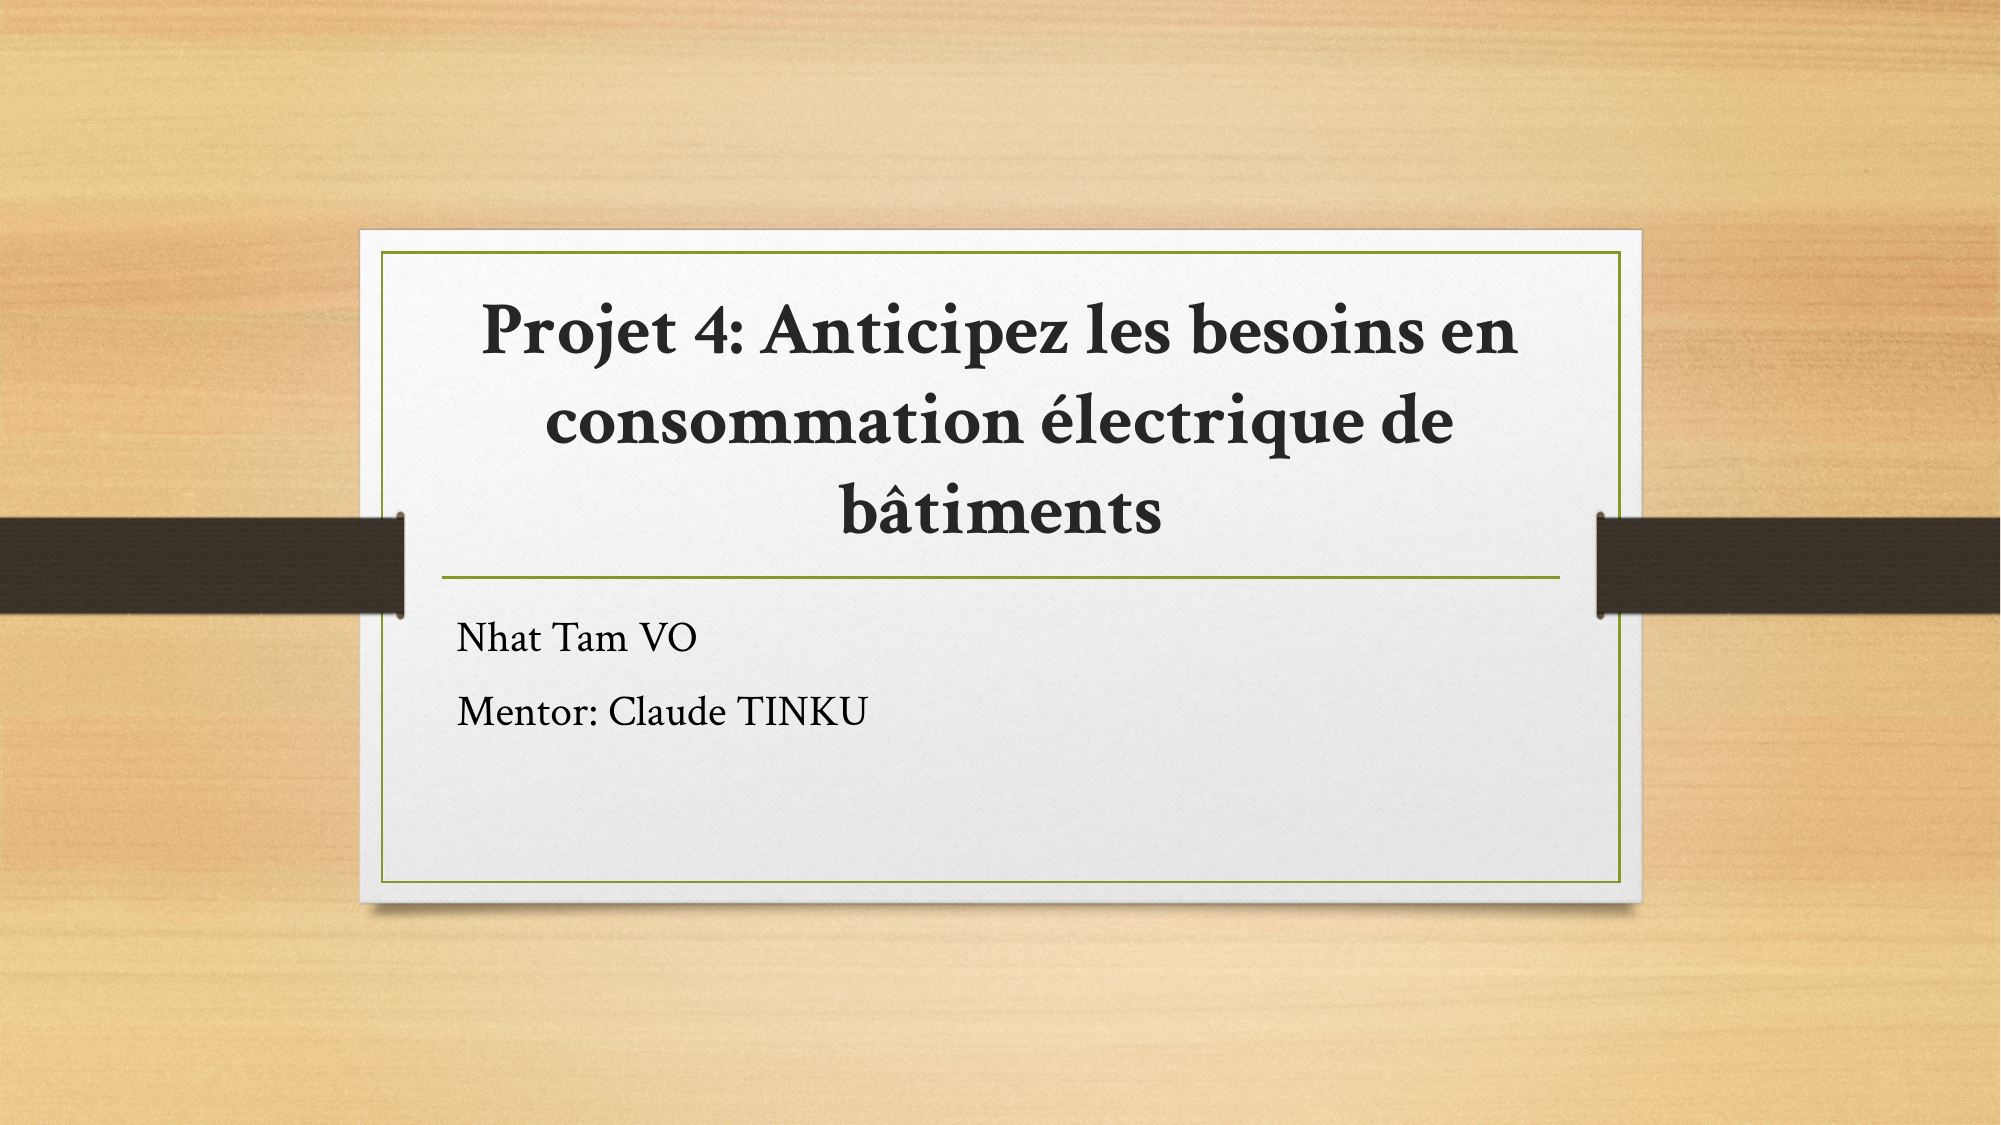

# Projet 4: Anticipez les besoins en consommation électrique de bâtiments
Nhat Tam VO
Mentor: Claude TINKU